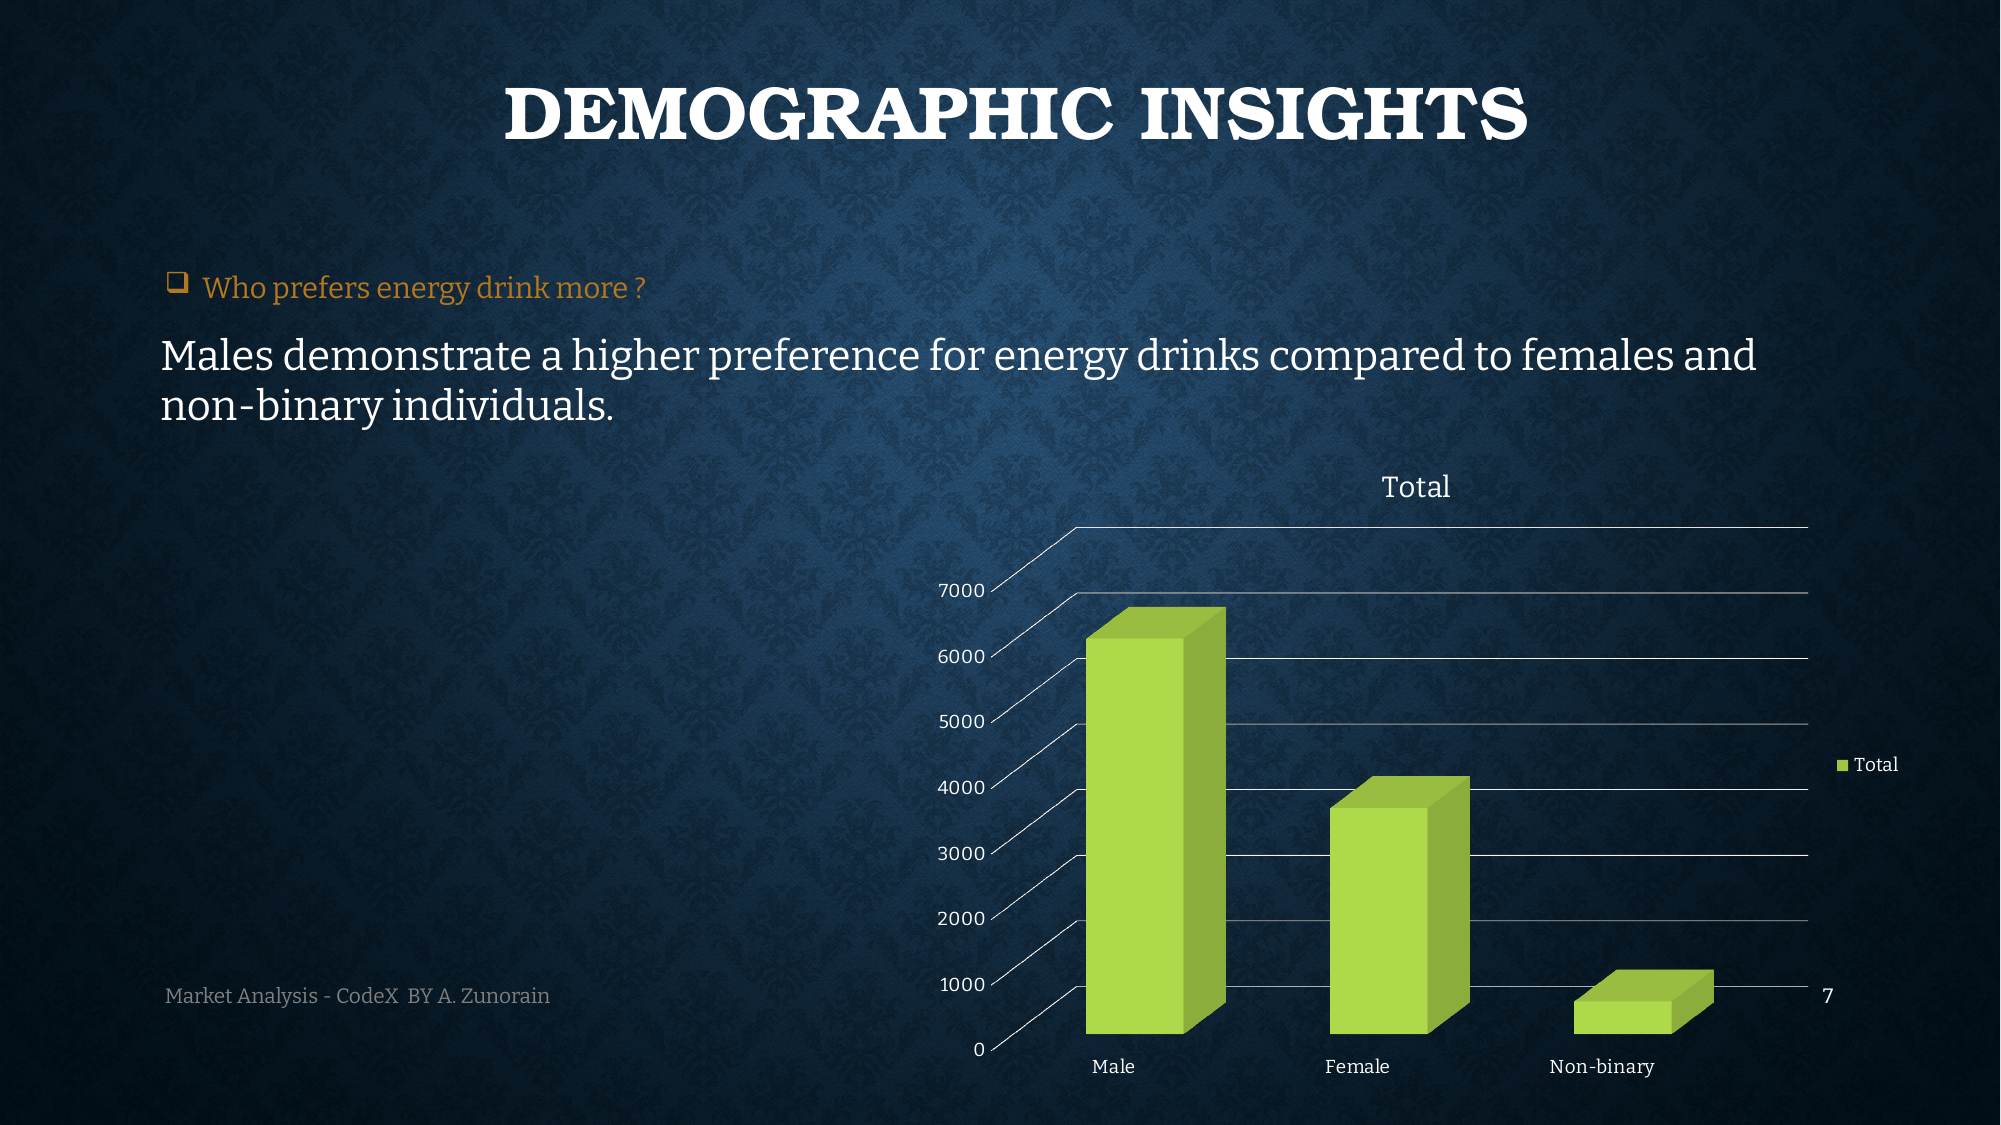

# Demographic Insights
Who prefers energy drink more ?
Males demonstrate a higher preference for energy drinks compared to females and non-binary individuals.

[unsupported chart]

Market Analysis - CodeX  BY A. Zunorain
7